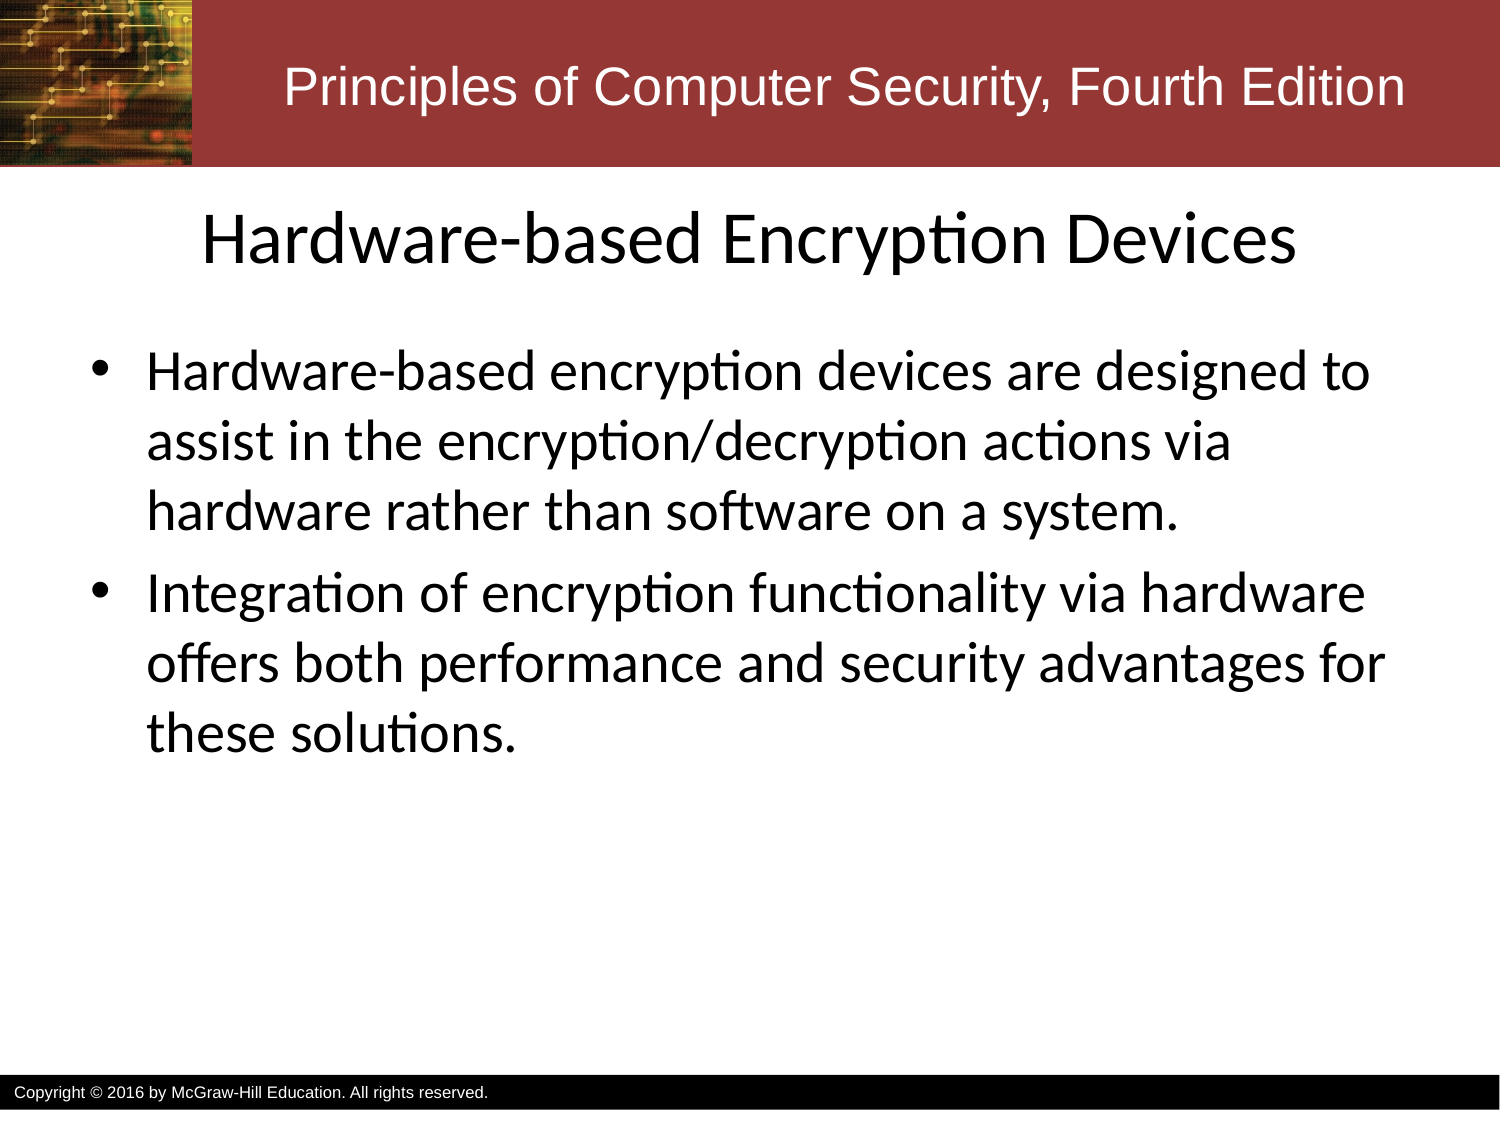

# Hardware-based Encryption Devices
Hardware-based encryption devices are designed to assist in the encryption/decryption actions via hardware rather than software on a system.
Integration of encryption functionality via hardware offers both performance and security advantages for these solutions.